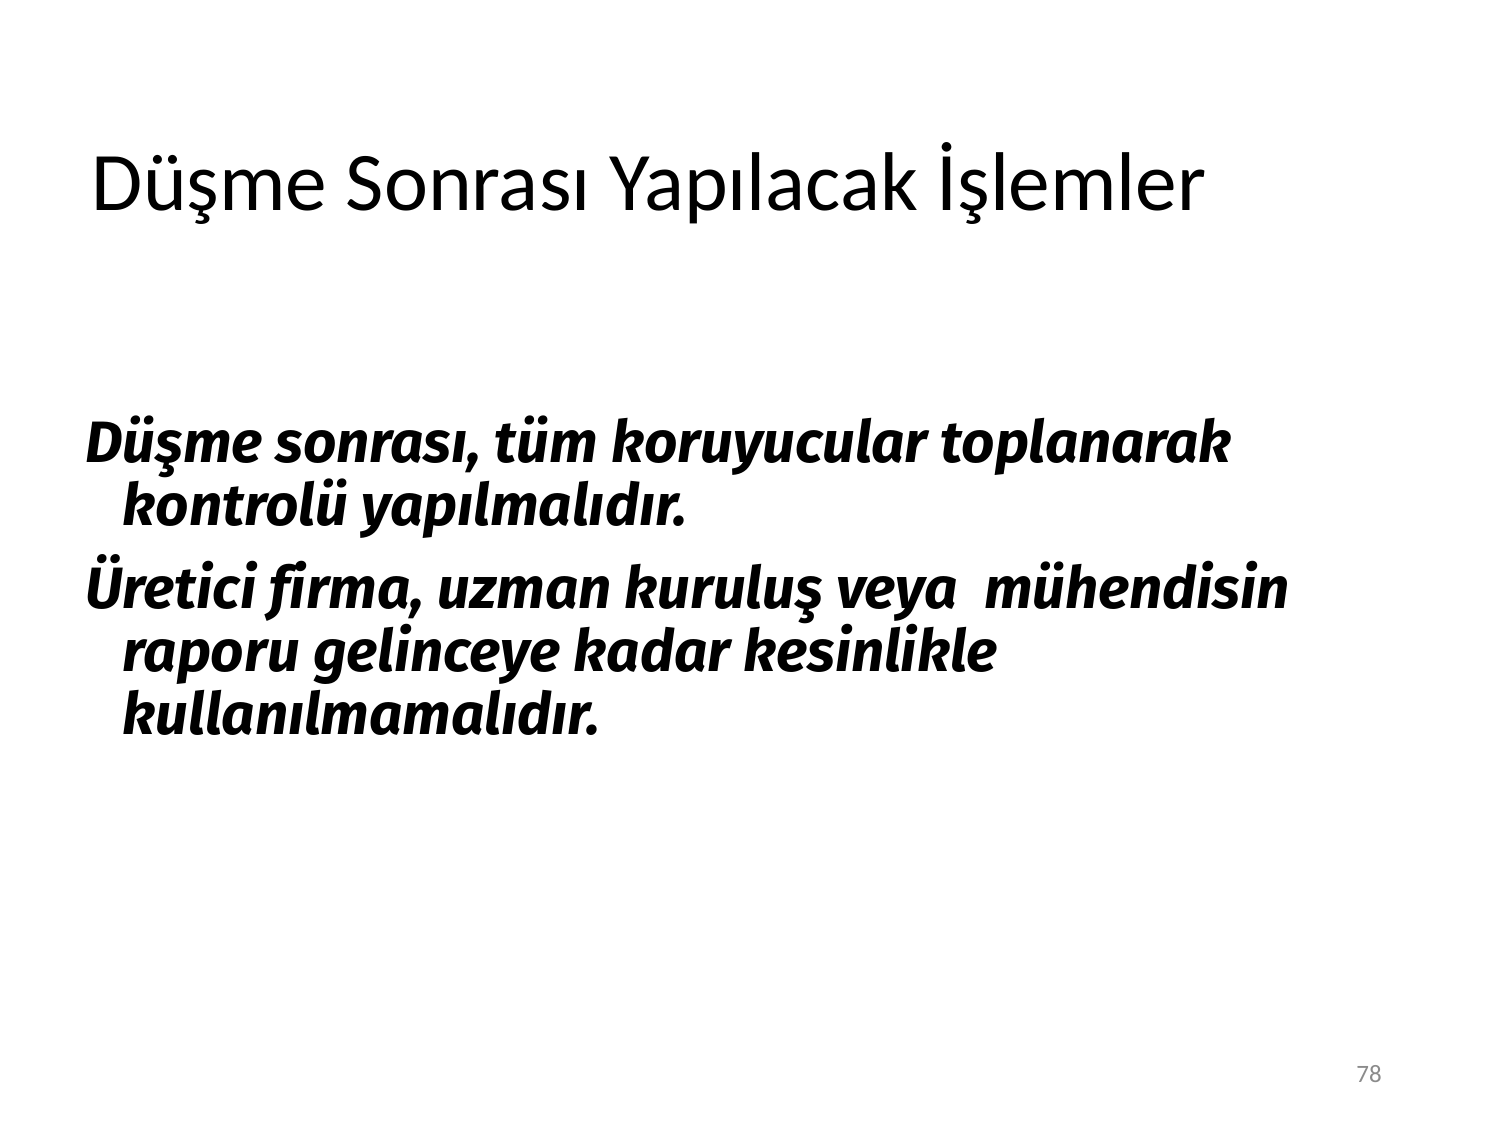

# Düşme Sonrası Yapılacak İşlemler
Düşme sonrası, tüm koruyucular toplanarak kontrolü yapılmalıdır.
Üretici firma, uzman kuruluş veya  mühendisin raporu gelinceye kadar kesinlikle kullanılmamalıdır.
78